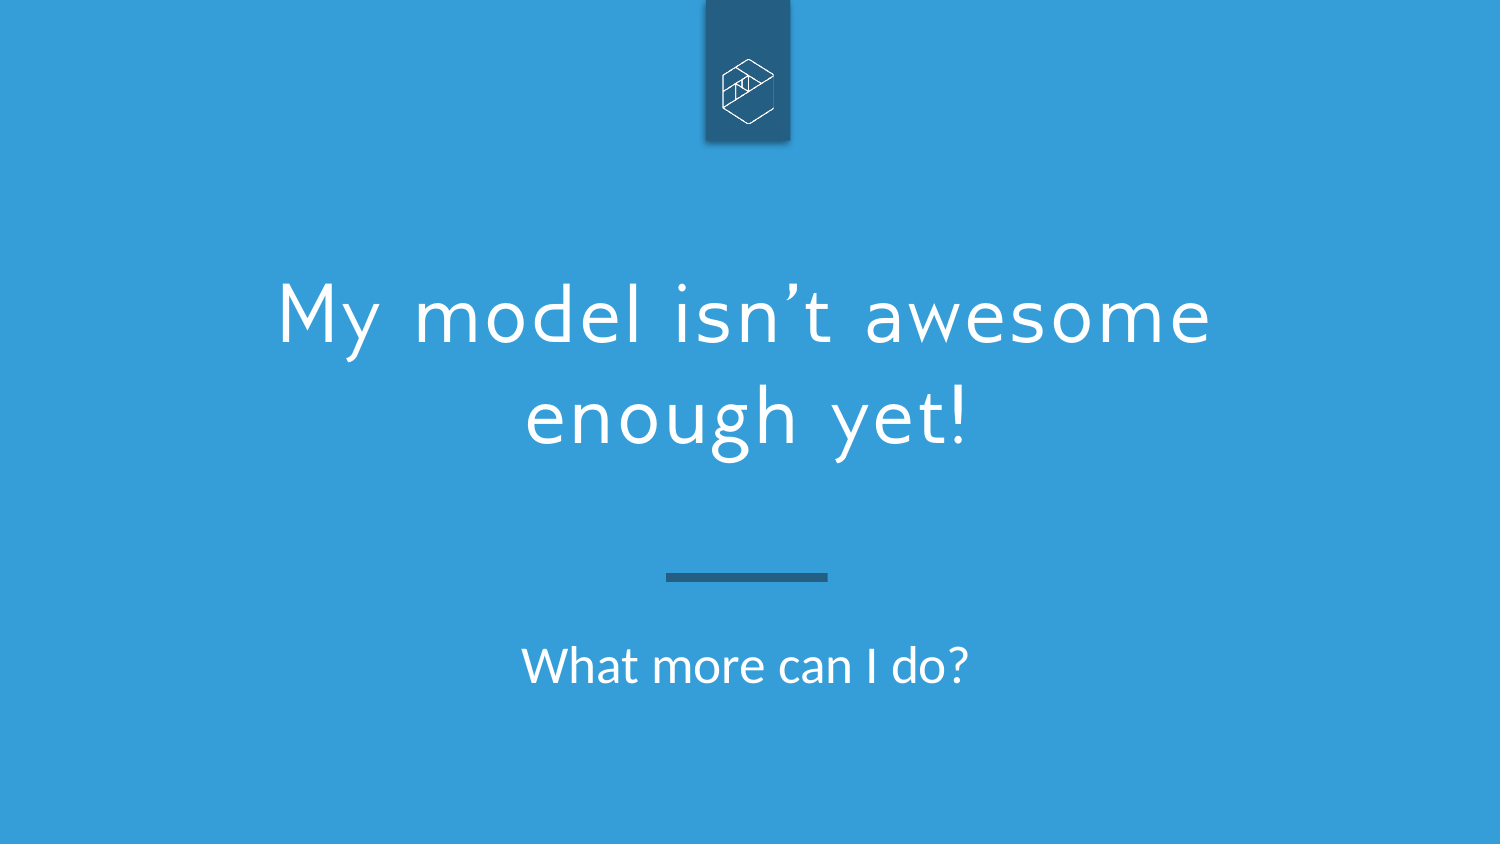

# My model isn’t awesome enough yet!
What more can I do?